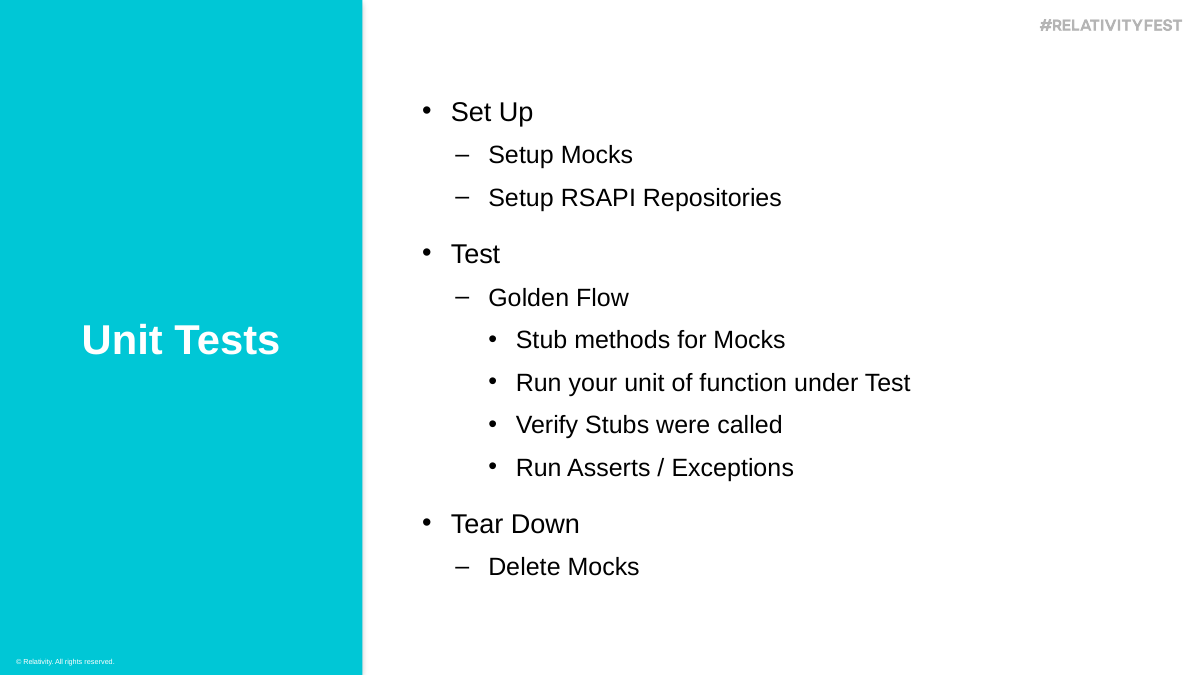

Set Up
Setup Mocks
Setup RSAPI Repositories
Test
Golden Flow
Stub methods for Mocks
Run your unit of function under Test
Verify Stubs were called
Run Asserts / Exceptions
Tear Down
Delete Mocks
Unit Tests